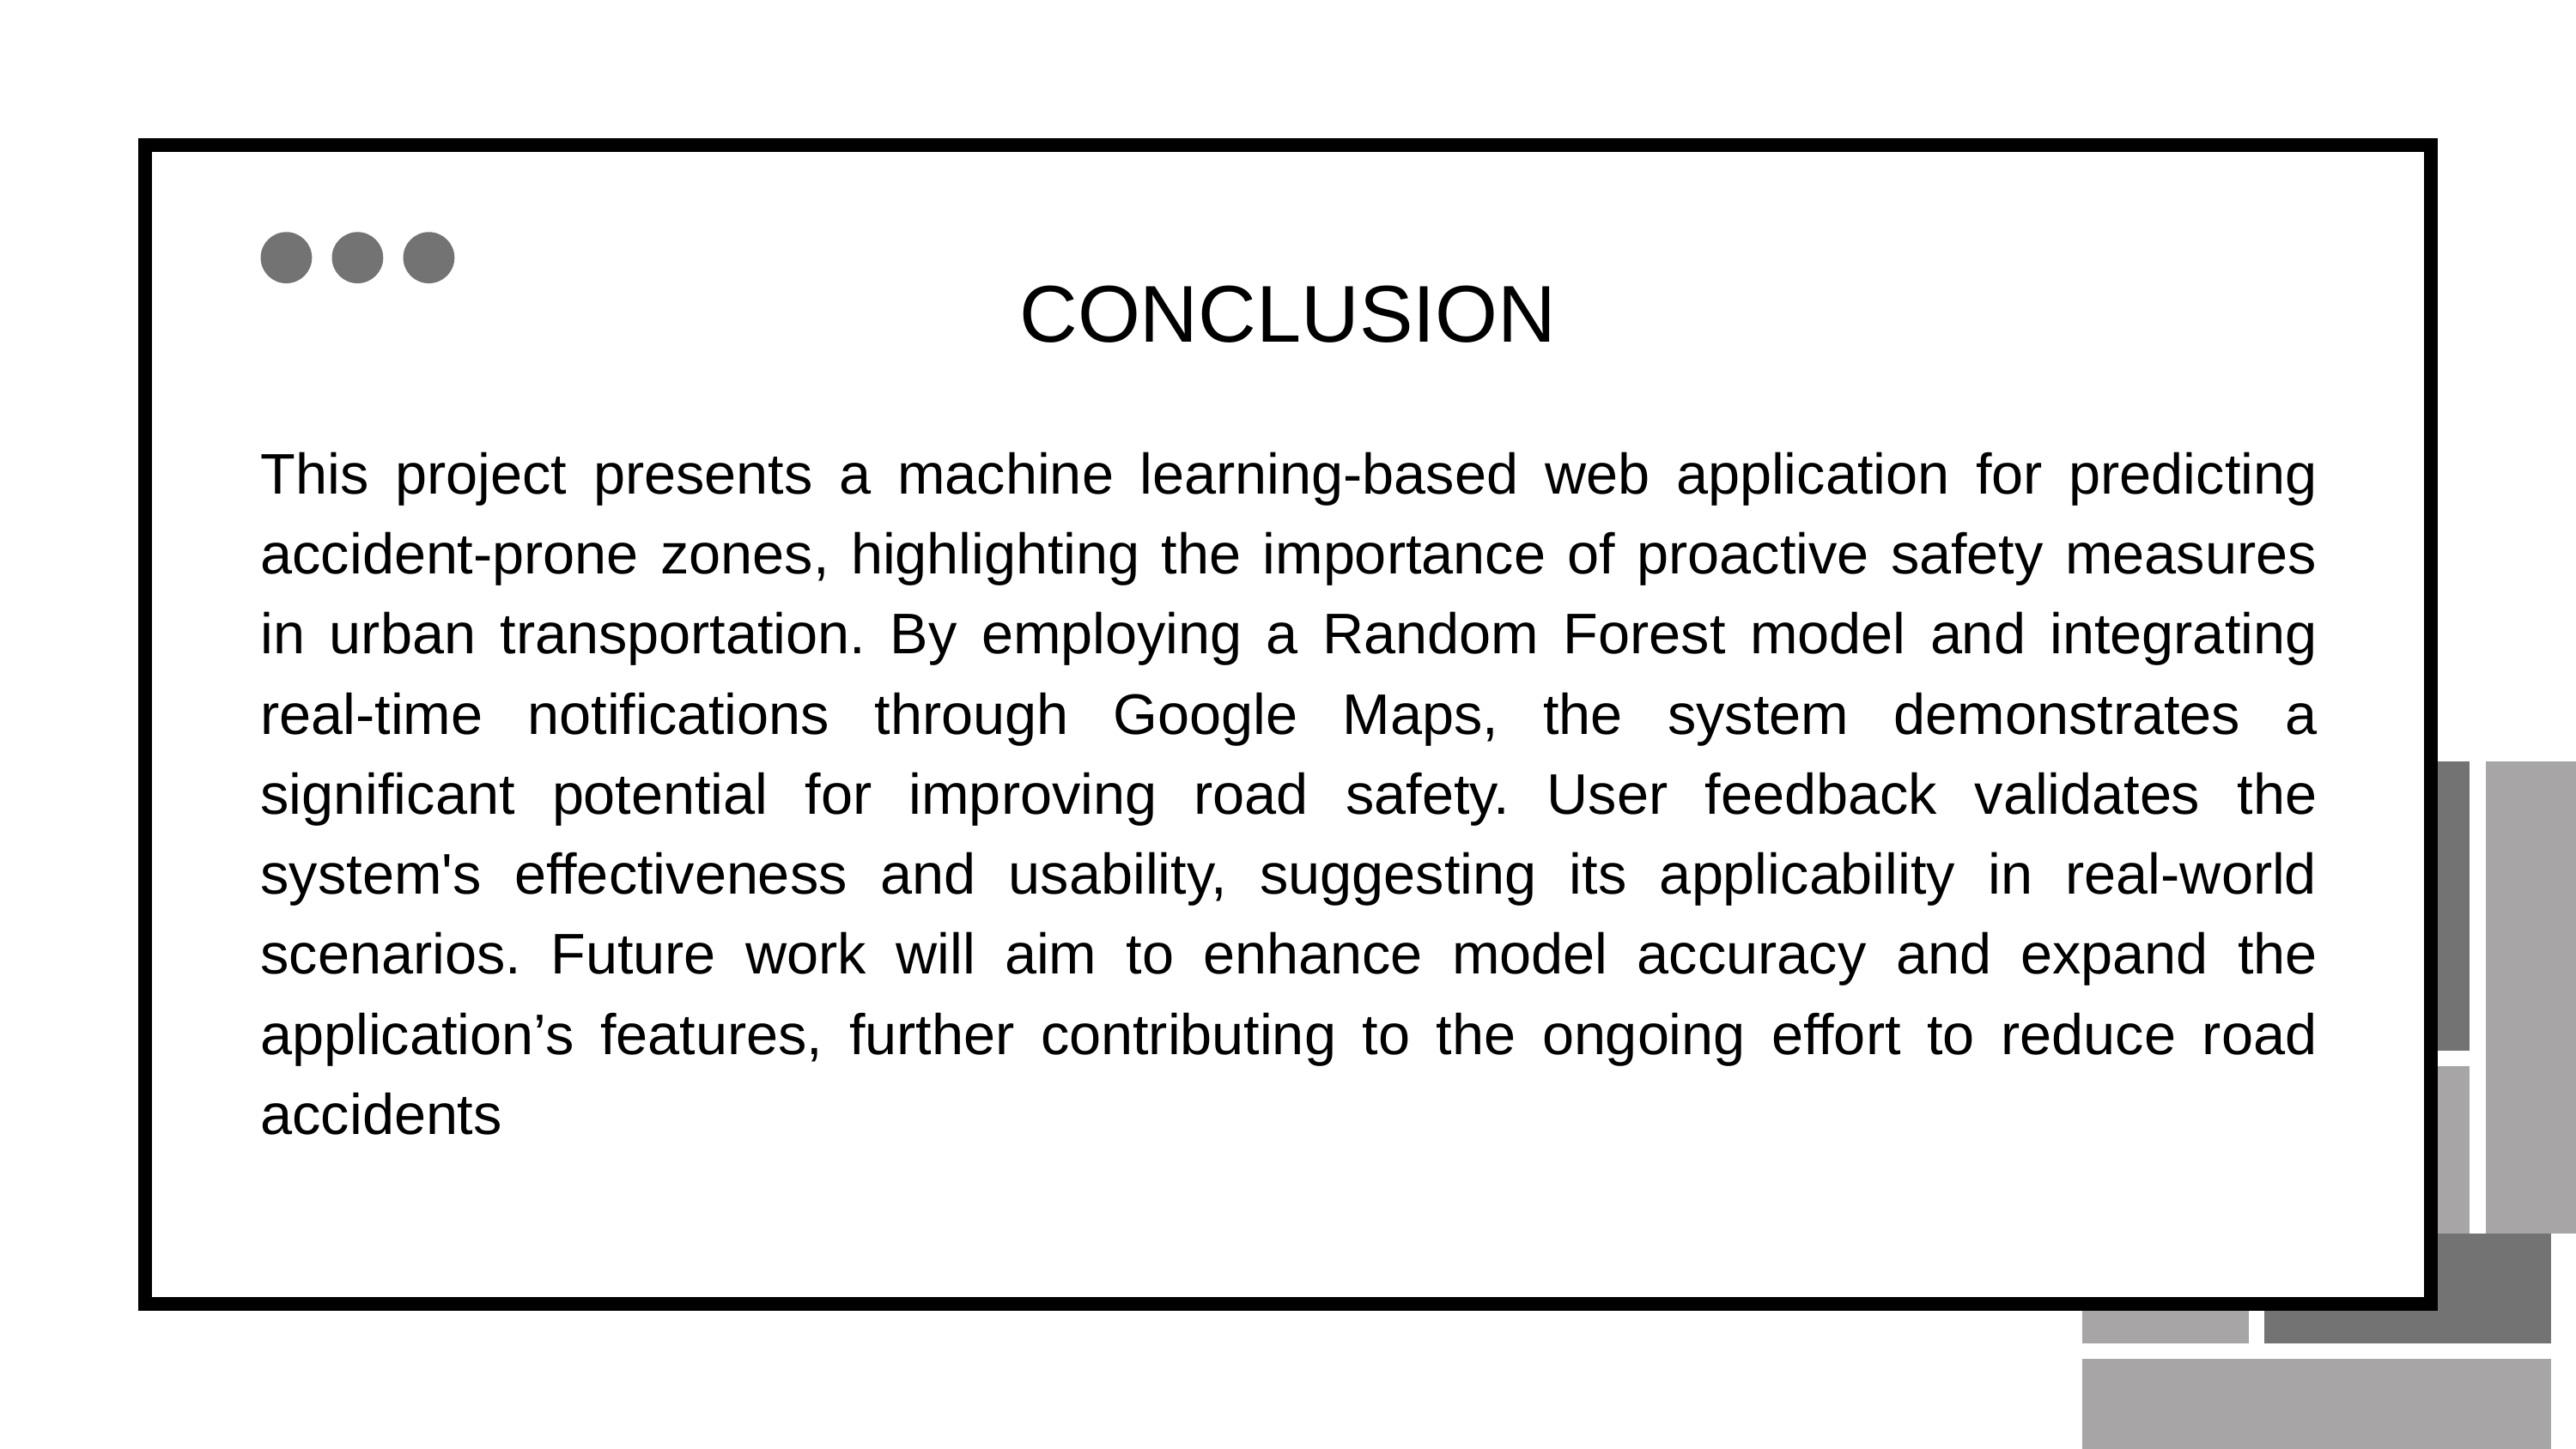

CONCLUSION
This project presents a machine learning-based web application for predicting accident-prone zones, highlighting the importance of proactive safety measures in urban transportation. By employing a Random Forest model and integrating real-time notifications through Google Maps, the system demonstrates a significant potential for improving road safety. User feedback validates the system's effectiveness and usability, suggesting its applicability in real-world scenarios. Future work will aim to enhance model accuracy and expand the application’s features, further contributing to the ongoing effort to reduce road accidents